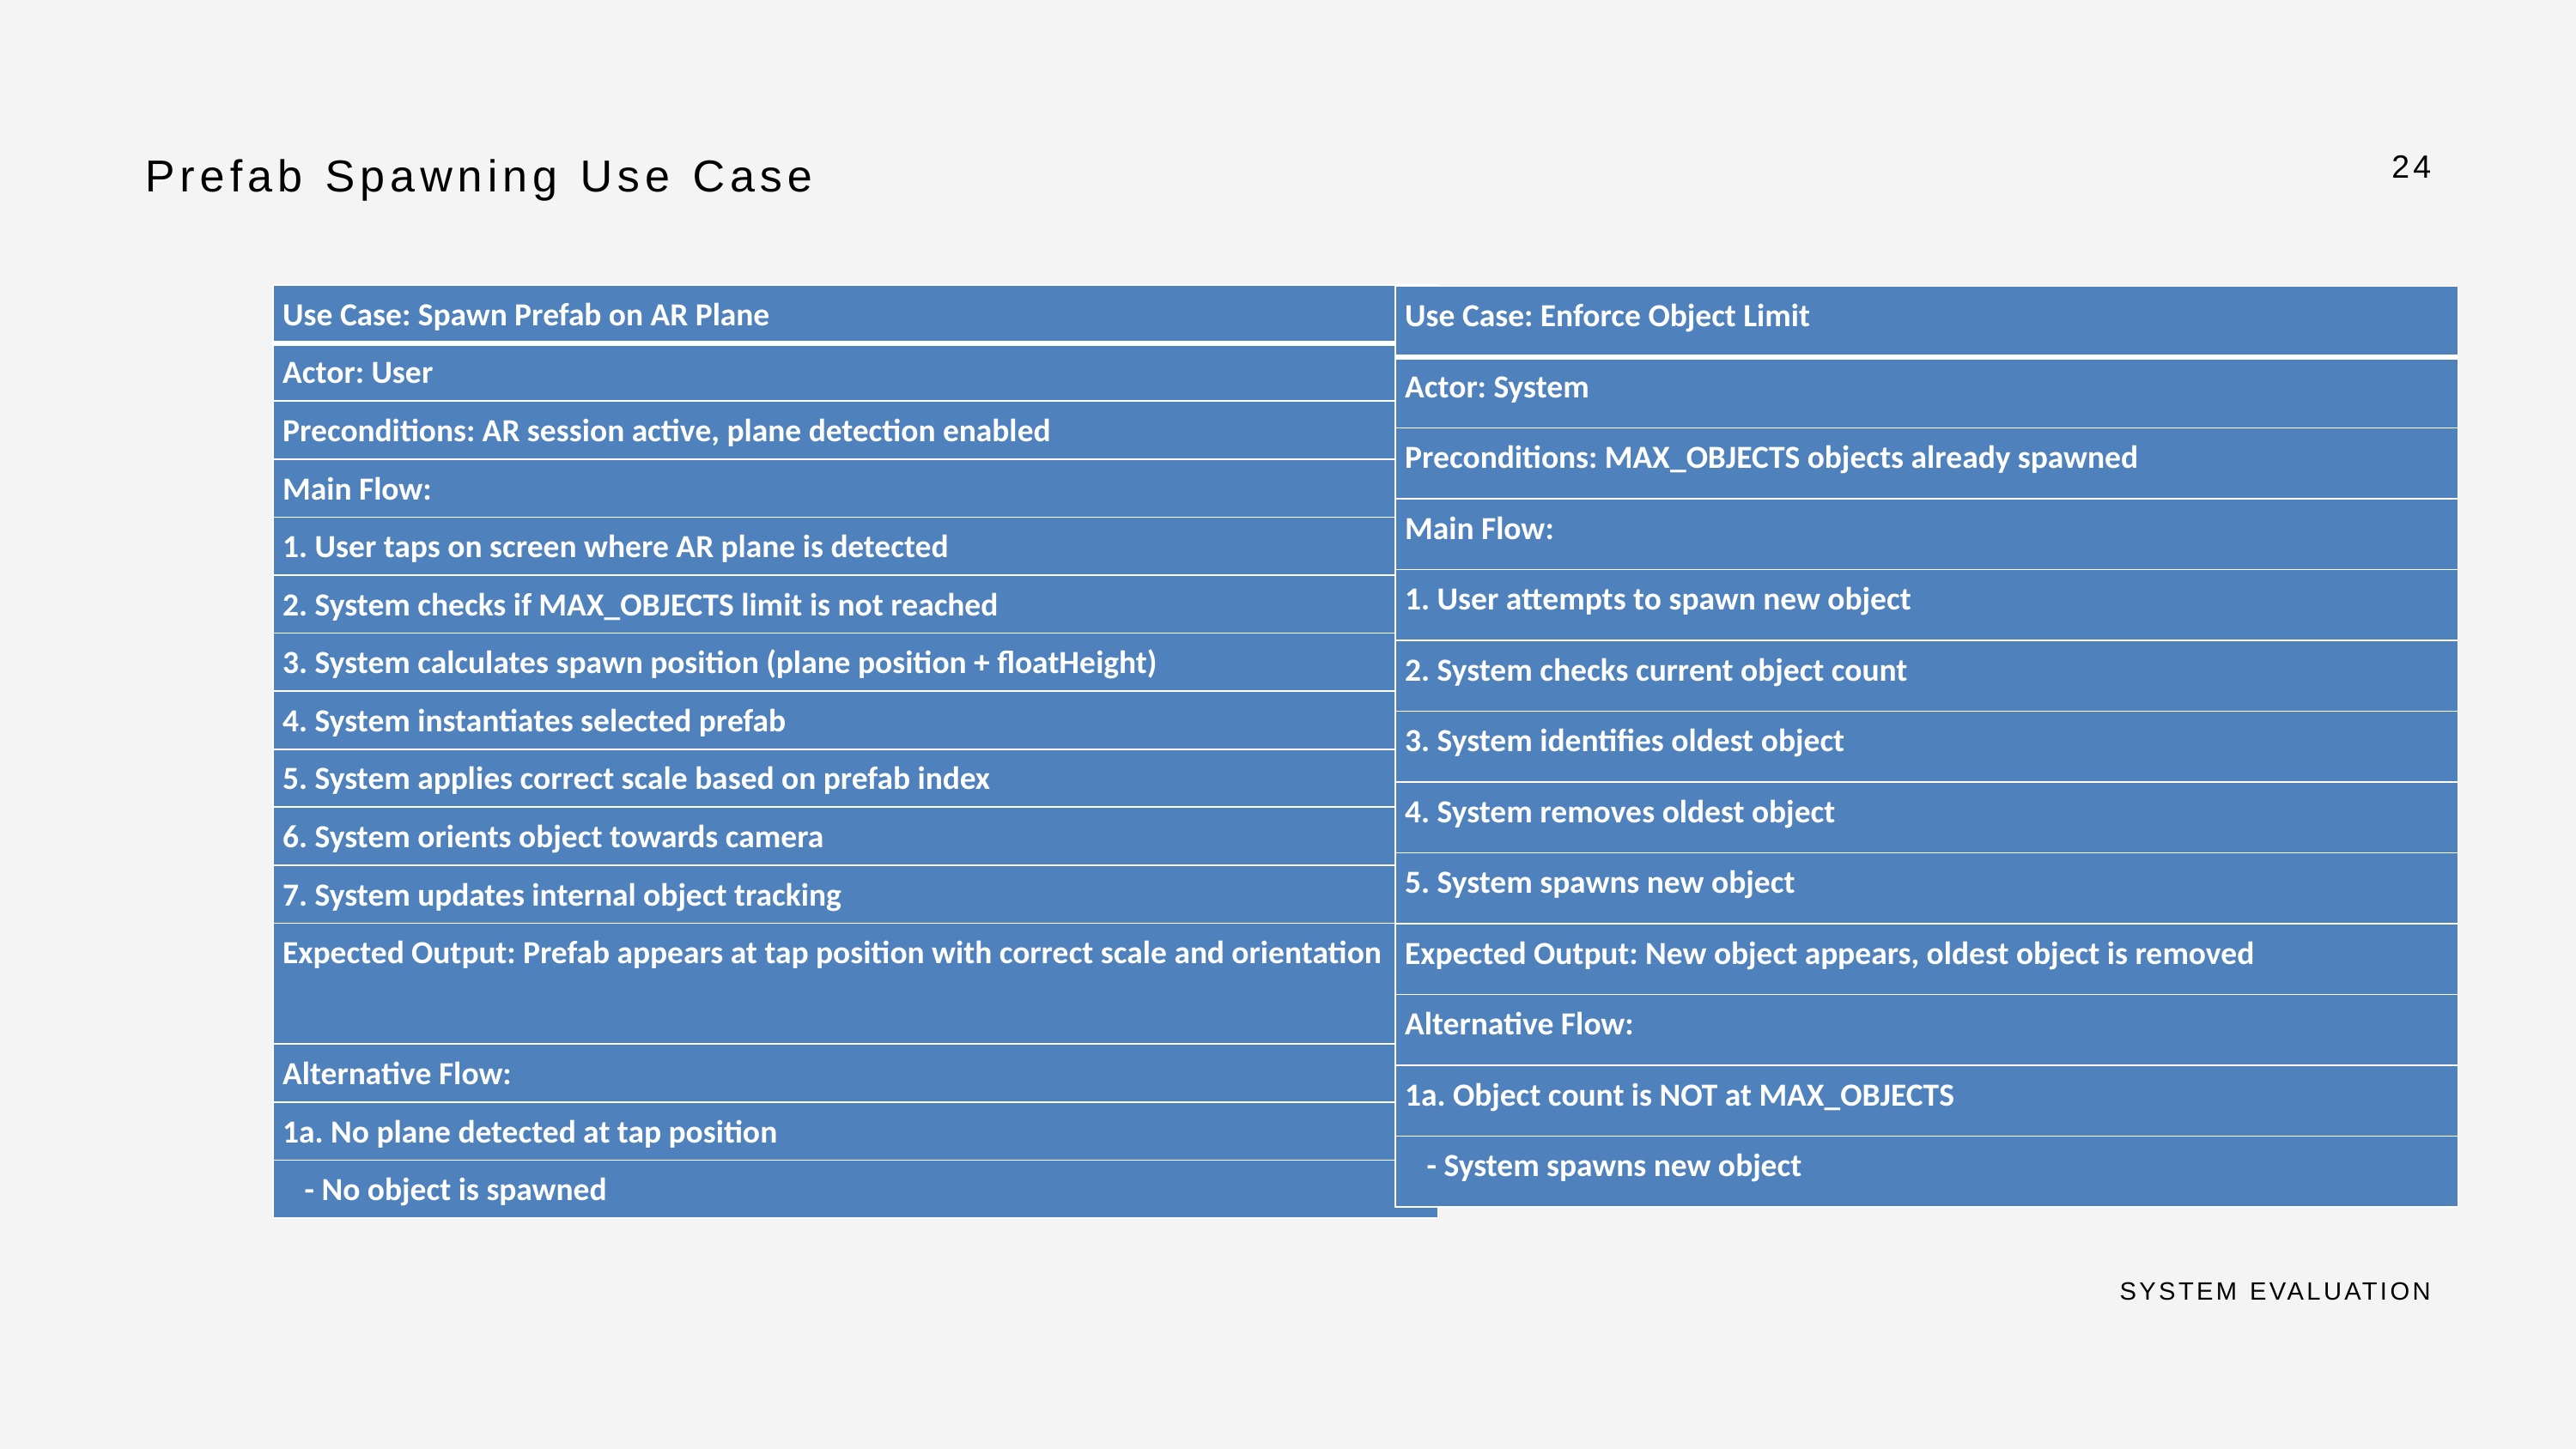

Prefab Spawning Use Case
24
| Use Case: Spawn Prefab on AR Plane |
| --- |
| Actor: User |
| Preconditions: AR session active, plane detection enabled |
| Main Flow: |
| 1. User taps on screen where AR plane is detected |
| 2. System checks if MAX\_OBJECTS limit is not reached |
| 3. System calculates spawn position (plane position + floatHeight) |
| 4. System instantiates selected prefab |
| 5. System applies correct scale based on prefab index |
| 6. System orients object towards camera |
| 7. System updates internal object tracking |
| Expected Output: Prefab appears at tap position with correct scale and orientation |
| Alternative Flow: |
| 1a. No plane detected at tap position |
| - No object is spawned |
| Use Case: Enforce Object Limit |
| --- |
| Actor: System |
| Preconditions: MAX\_OBJECTS objects already spawned |
| Main Flow: |
| 1. User attempts to spawn new object |
| 2. System checks current object count |
| 3. System identifies oldest object |
| 4. System removes oldest object |
| 5. System spawns new object |
| Expected Output: New object appears, oldest object is removed |
| Alternative Flow: |
| 1a. Object count is NOT at MAX\_OBJECTS |
| - System spawns new object |
SYSTEM EVALUATION